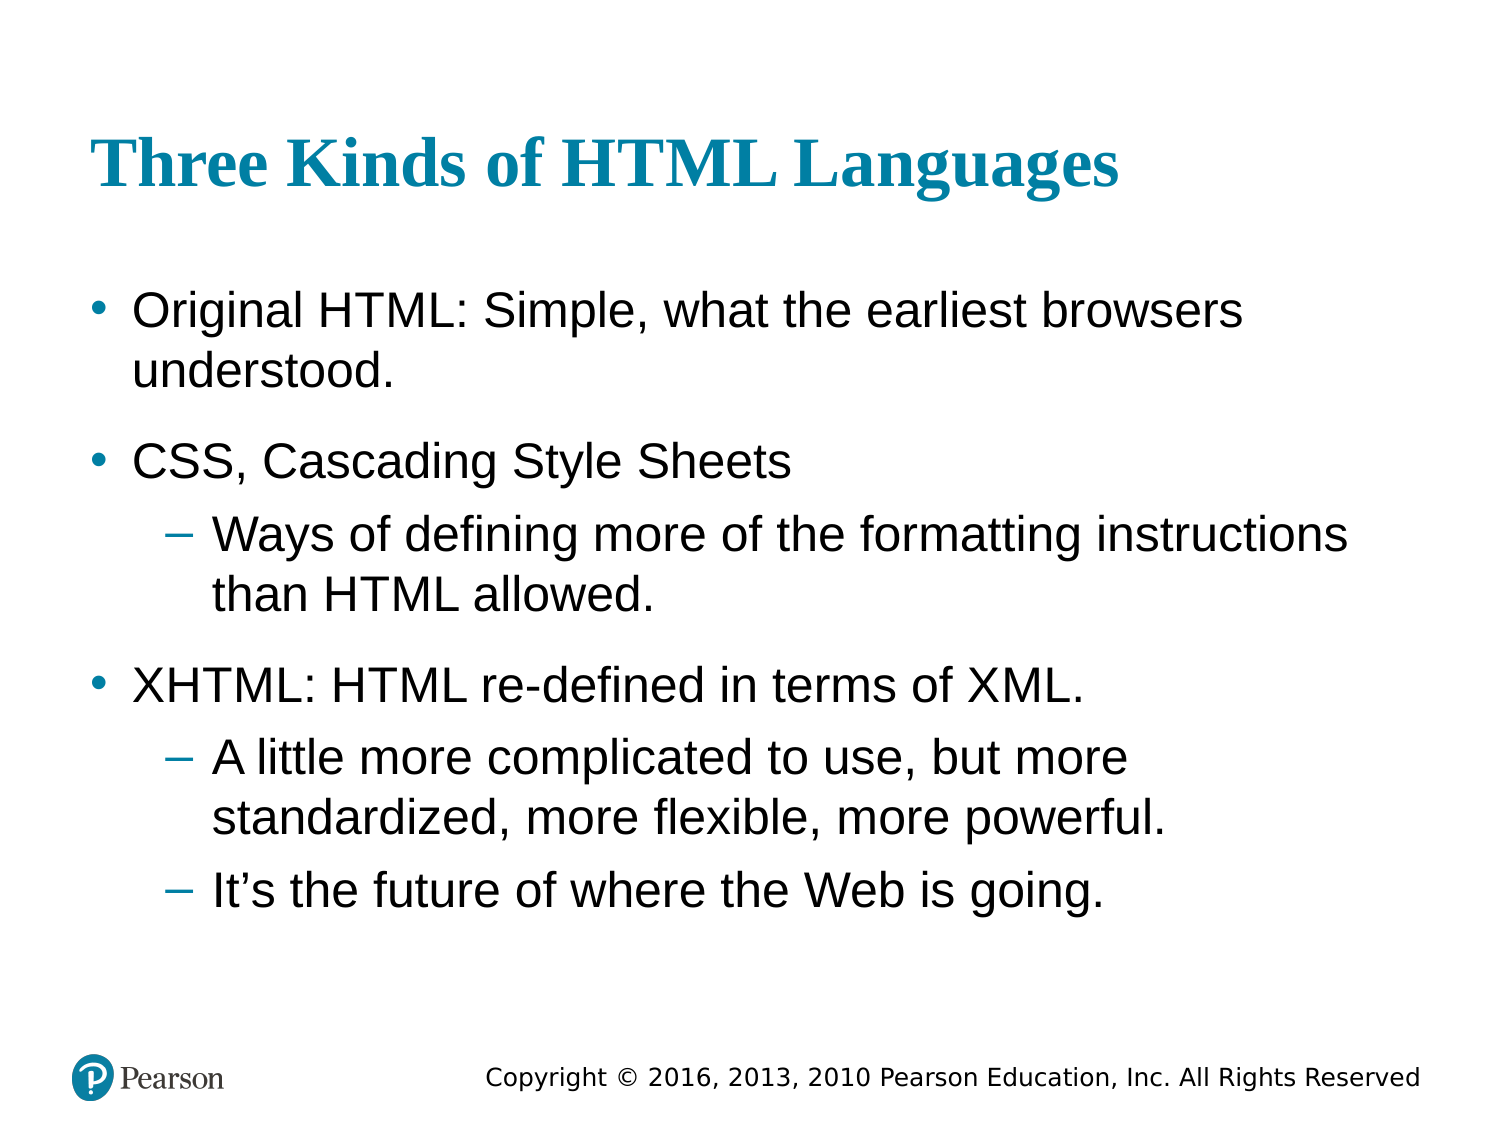

# Three Kinds of H T M L Languages
Original H T M L: Simple, what the earliest browsers understood.
CSS, Cascading Style Sheets
Ways of defining more of the formatting instructions than H T M L allowed.
X H T M L: H T M L re-defined in terms of X M L.
A little more complicated to use, but more standardized, more flexible, more powerful.
It’s the future of where the Web is going.